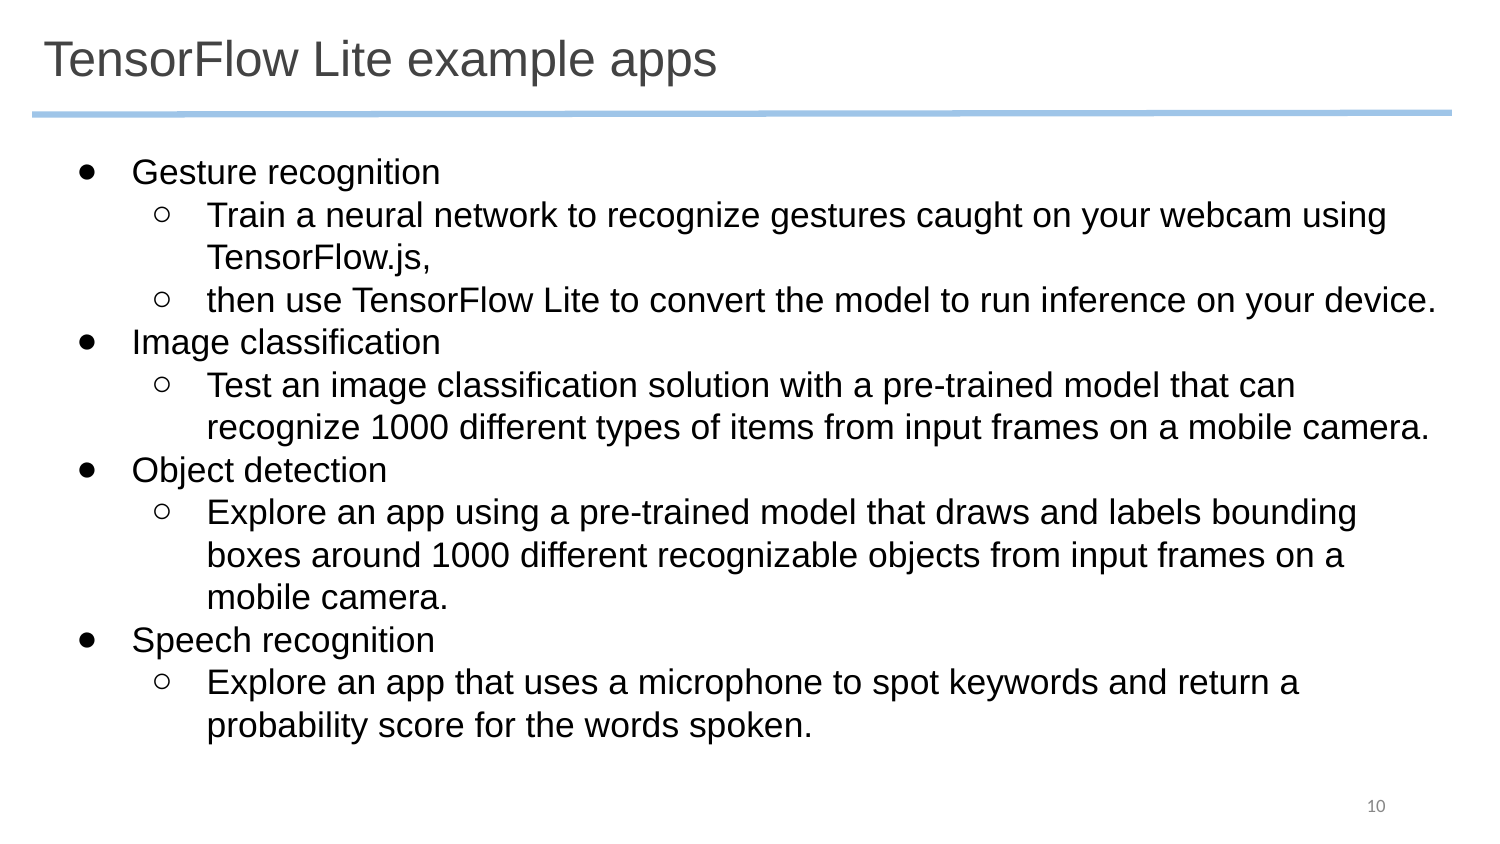

# TensorFlow Lite example apps
Gesture recognition
Train a neural network to recognize gestures caught on your webcam using TensorFlow.js,
then use TensorFlow Lite to convert the model to run inference on your device.
Image classification
Test an image classification solution with a pre-trained model that can recognize 1000 different types of items from input frames on a mobile camera.
Object detection
Explore an app using a pre-trained model that draws and labels bounding boxes around 1000 different recognizable objects from input frames on a mobile camera.
Speech recognition
Explore an app that uses a microphone to spot keywords and return a probability score for the words spoken.
10